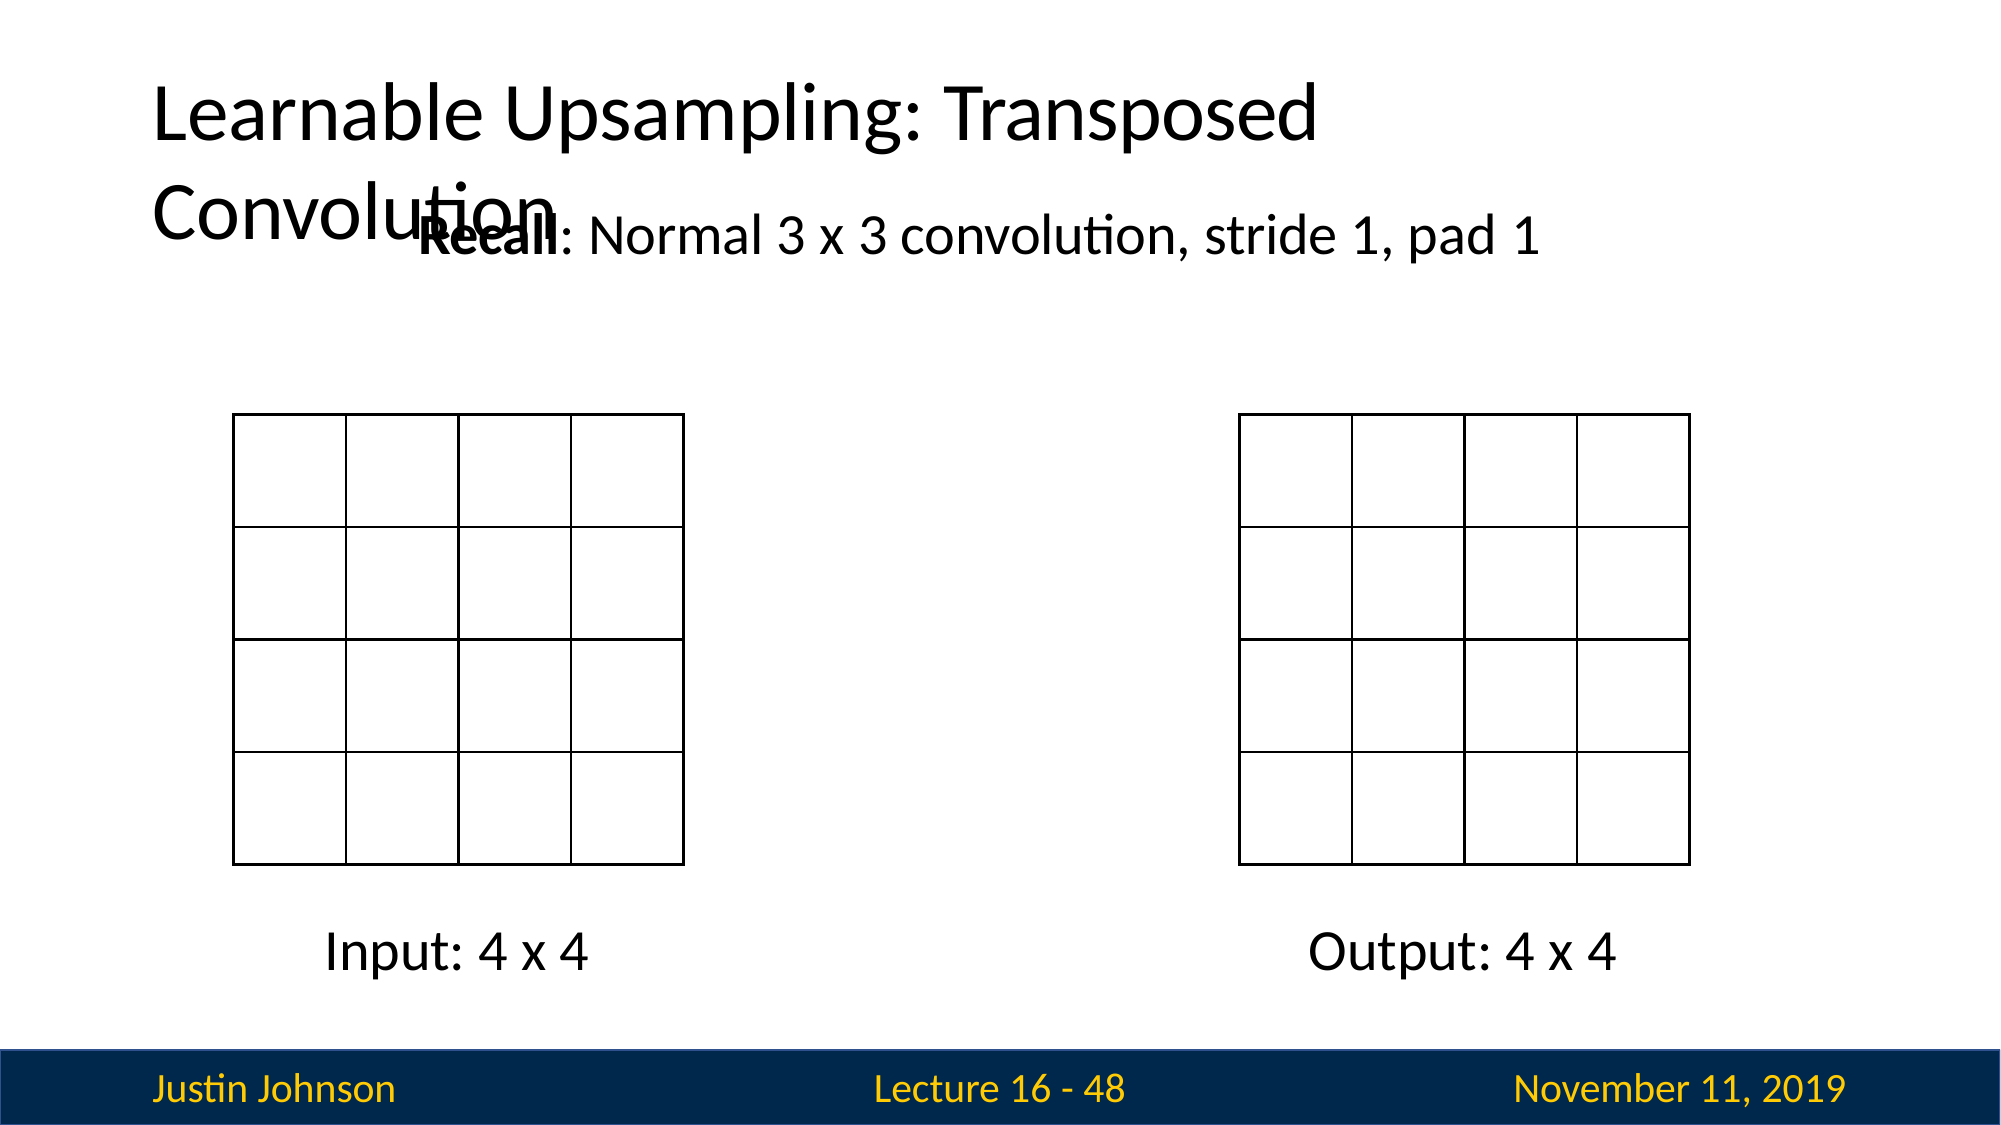

# Learnable Upsampling: Transposed Convolution
Recall: Normal 3 x 3 convolution, stride 1, pad 1
|  |  |  |  |
| --- | --- | --- | --- |
|  |  |  |  |
|  |  |  |  |
|  |  |  |  |
|  |  |  |  |
| --- | --- | --- | --- |
|  |  |  |  |
|  |  |  |  |
|  |  |  |  |
Input: 4 x 4
Output: 4 x 4
Justin Johnson
November 11, 2019
Lecture 16 - 48